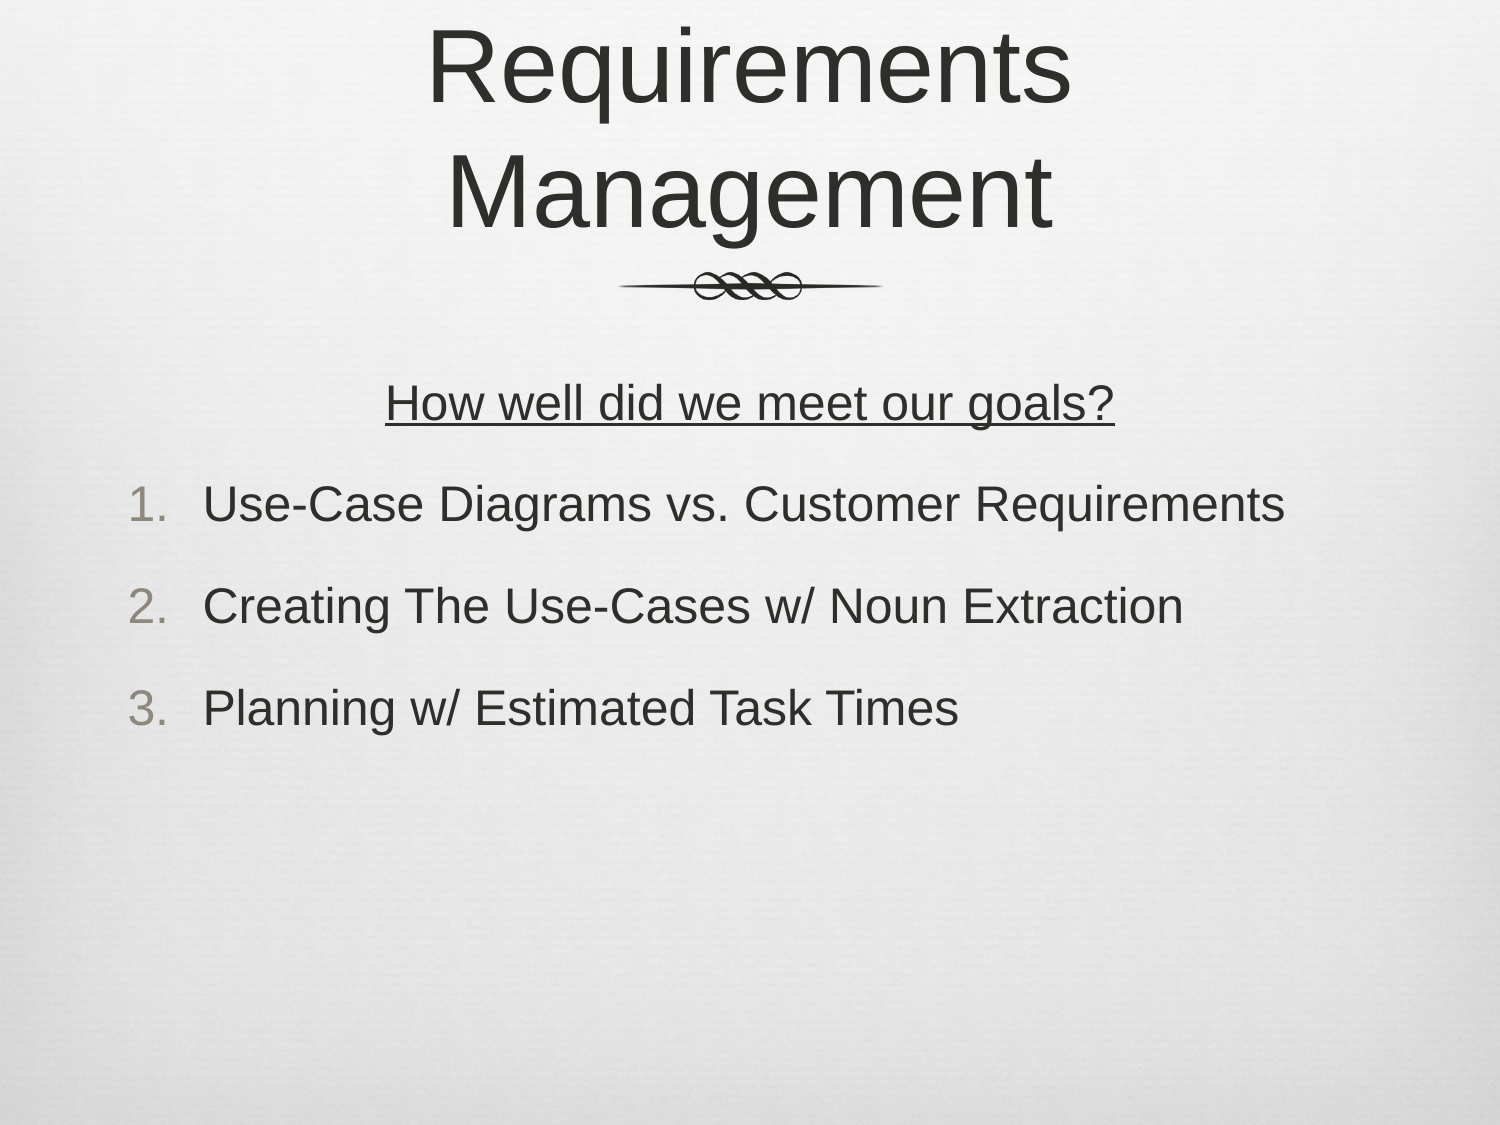

# Requirements Management
How well did we meet our goals?
Use-Case Diagrams vs. Customer Requirements
Creating The Use-Cases w/ Noun Extraction
Planning w/ Estimated Task Times